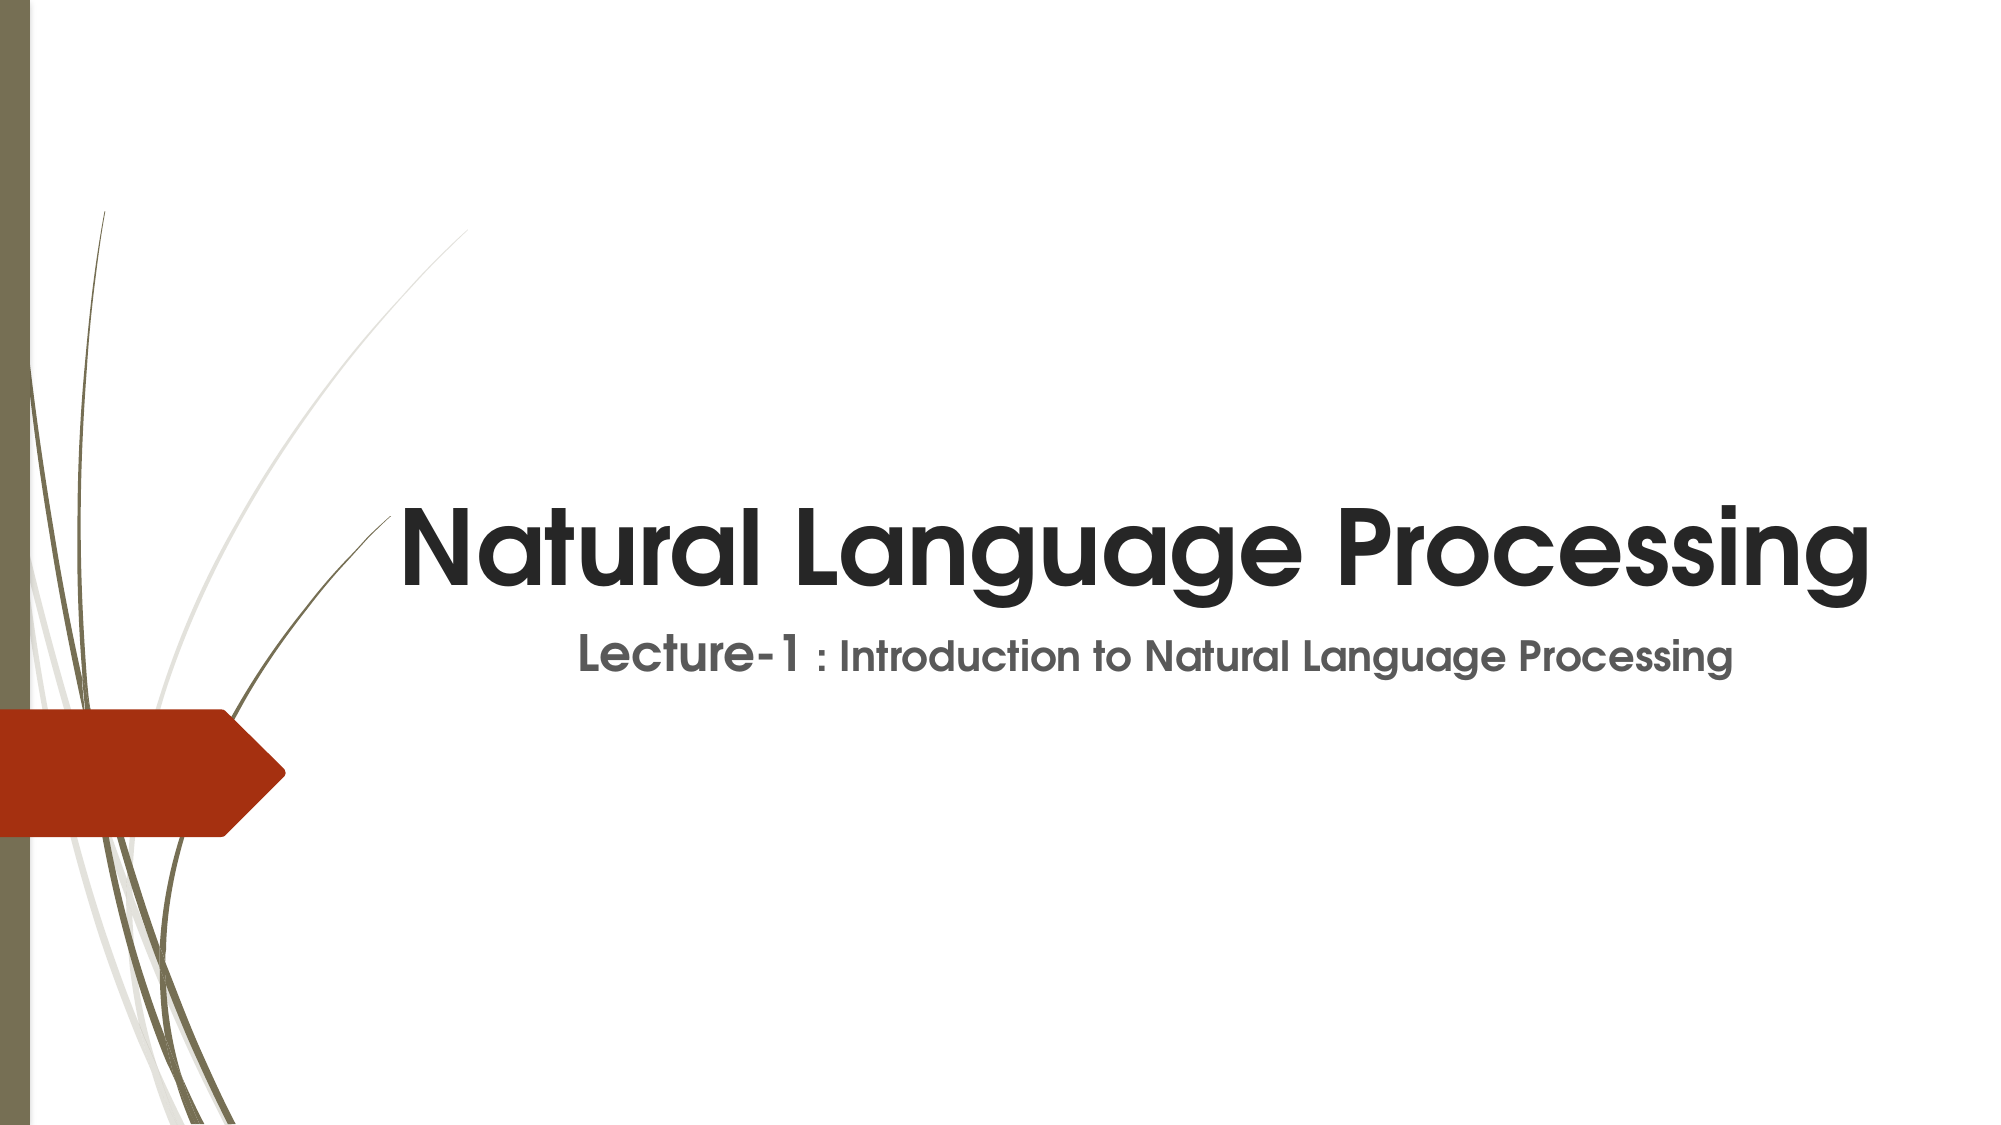

# Natural Language Processing
Lecture-1 : Introduction to Natural Language Processing